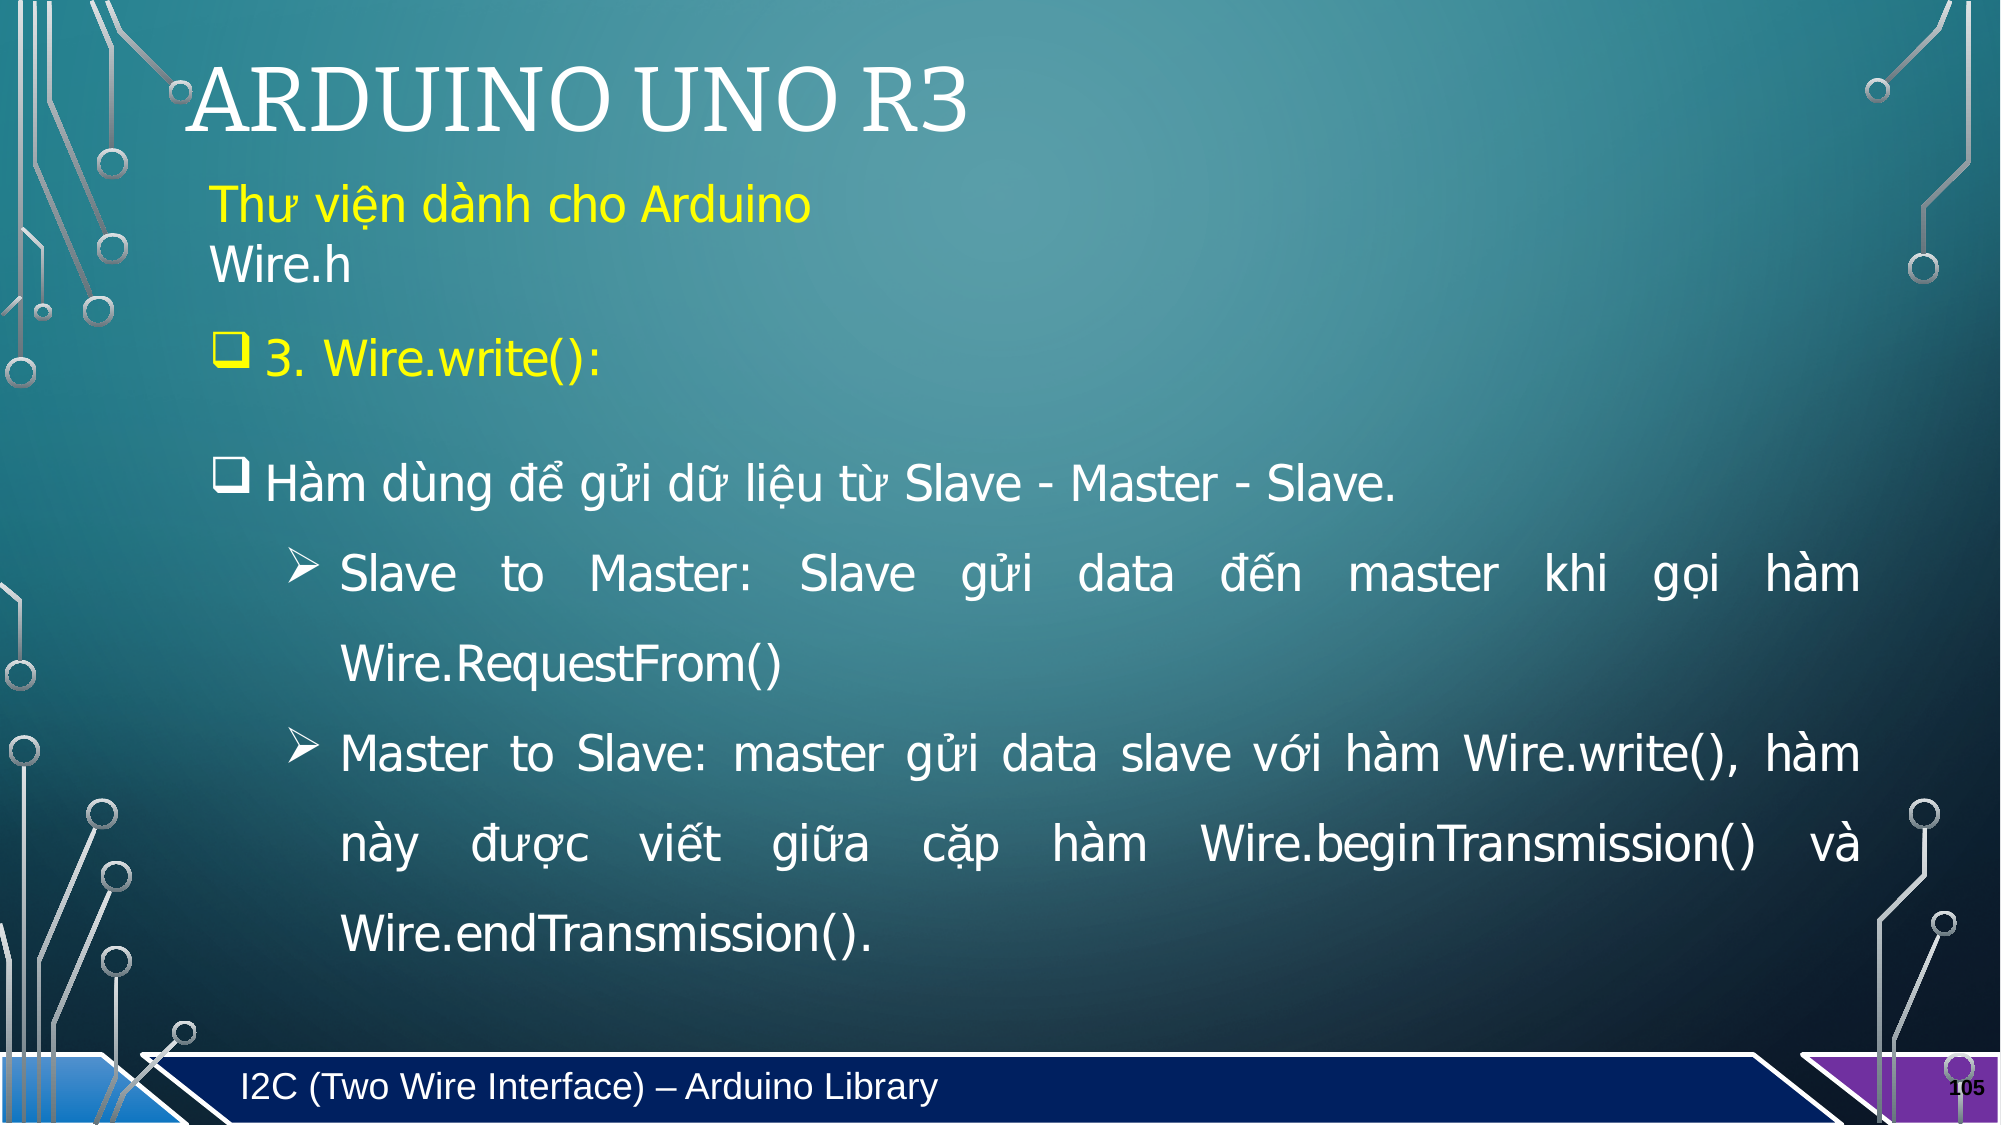

# Arduino Uno r3
Thư viện dành cho Arduino
Wire.h
3. Wire.write():
Hàm dùng để gửi dữ liệu từ Slave - Master - Slave.
Slave to Master: Slave gửi data đến master khi gọi hàm Wire.RequestFrom()
Master to Slave: master gửi data slave với hàm Wire.write(), hàm này được viết giữa cặp hàm Wire.beginTransmission() và Wire.endTransmission().
I2C (Two Wire Interface) – Arduino Library